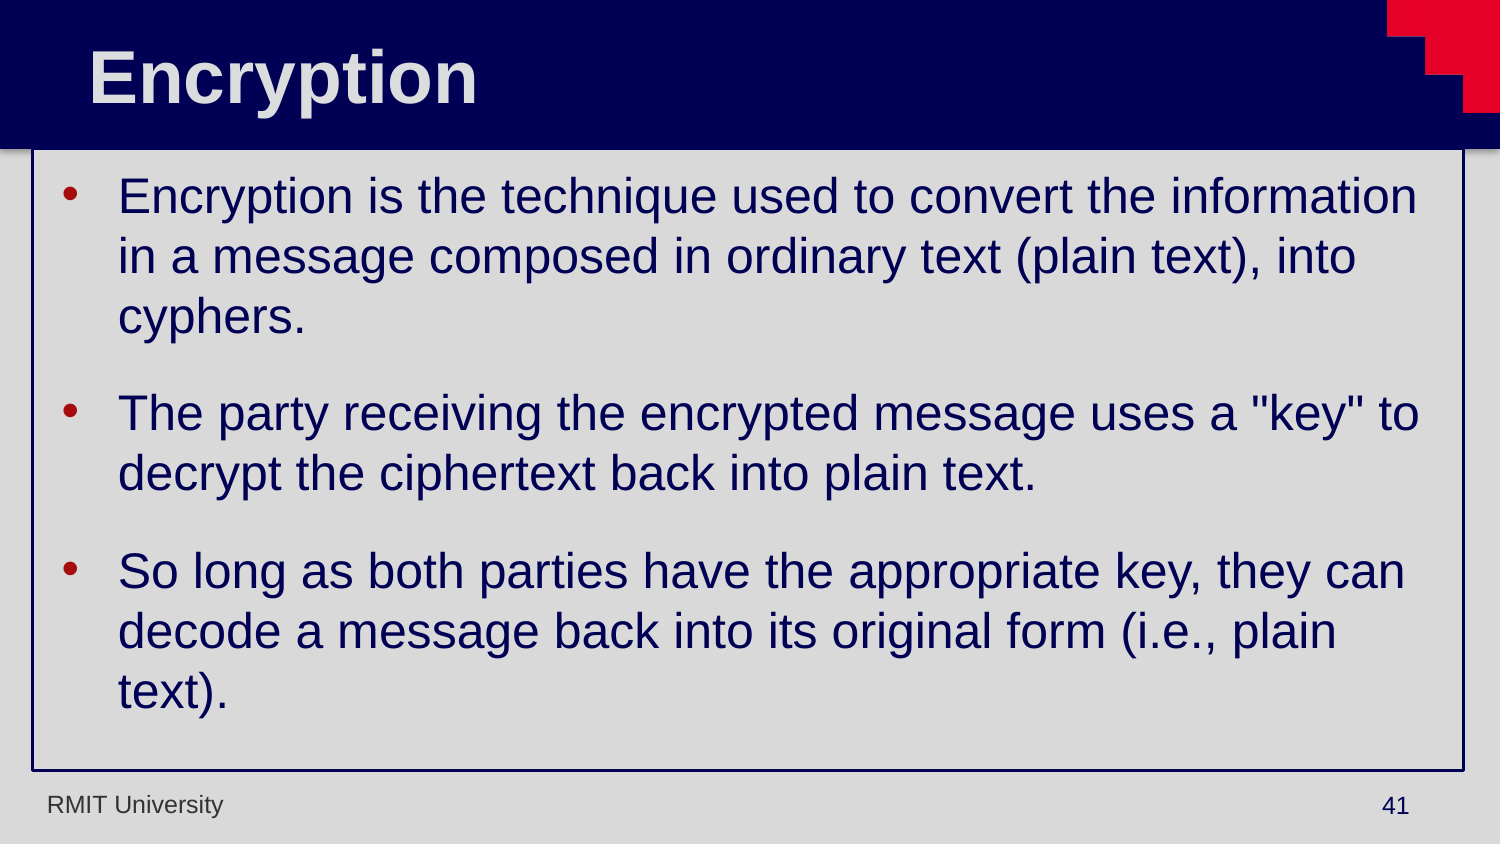

# Encryption
Encryption is the technique used to convert the information in a message composed in ordinary text (plain text), into cyphers.
The party receiving the encrypted message uses a "key" to decrypt the ciphertext back into plain text.
So long as both parties have the appropriate key, they can decode a message back into its original form (i.e., plain text).

41